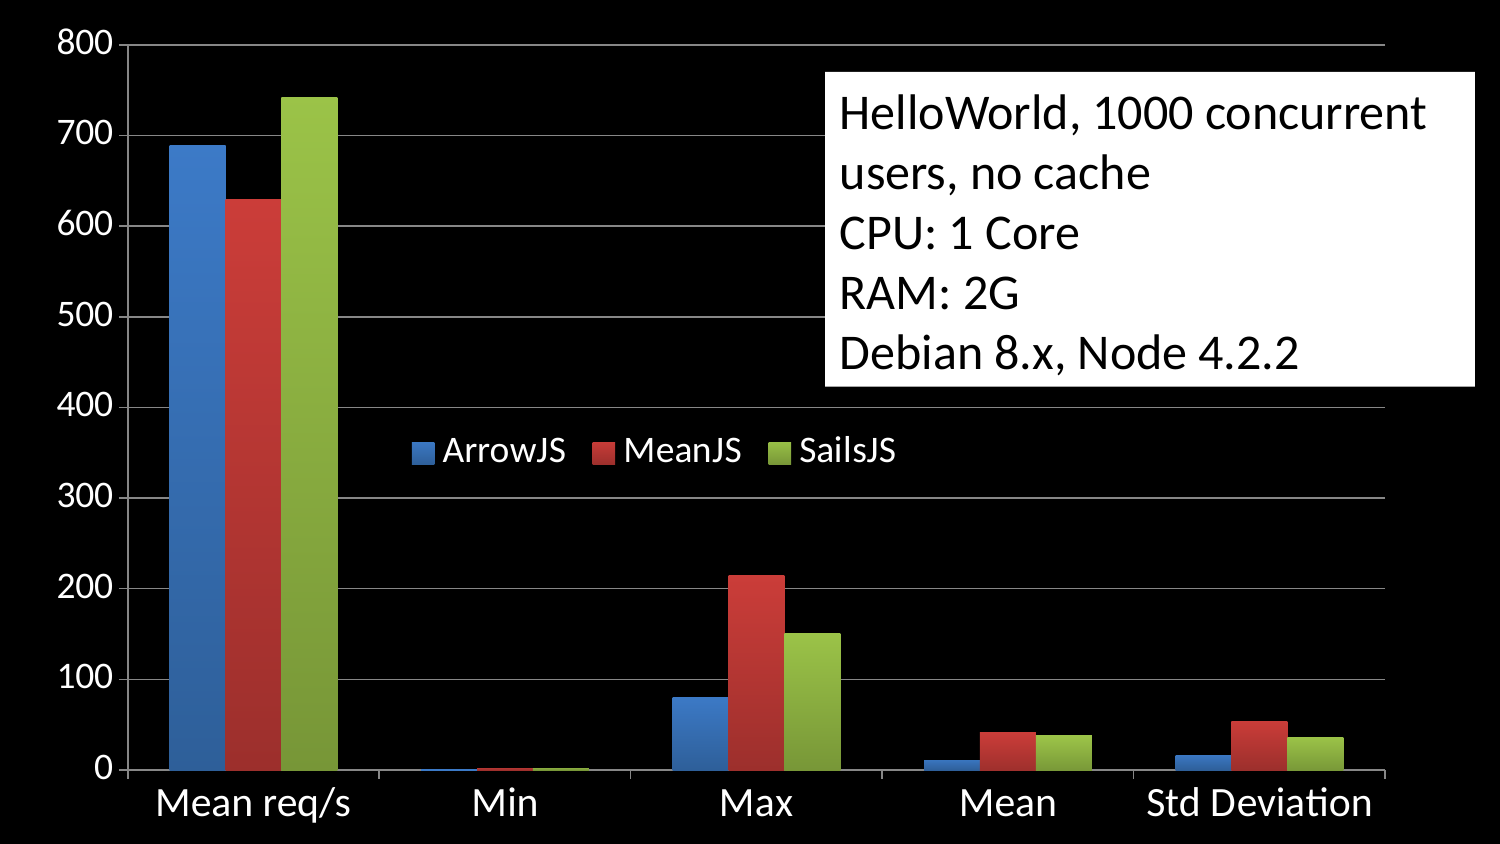

### Chart

| Category | ArrowJS | MeanJS | SailsJS |
|---|---|---|---|
| Mean req/s | 689.183333333334 | 629.4336666666666 | 742.3146666666667 |
| Min | 1.0 | 1.333333333333333 | 1.333333333333333 |
| Max | 79.66666666666667 | 215.0 | 150.6666666666667 |
| Mean | 11.0 | 41.66666666666654 | 37.66666666666654 |
| Std Deviation | 16.33333333333328 | 53.33333333333334 | 35.66666666666654 |
HelloWorld, 1000 concurrent users, no cache
CPU: 1 Core
RAM: 2G
Debian 8.x, Node 4.2.2